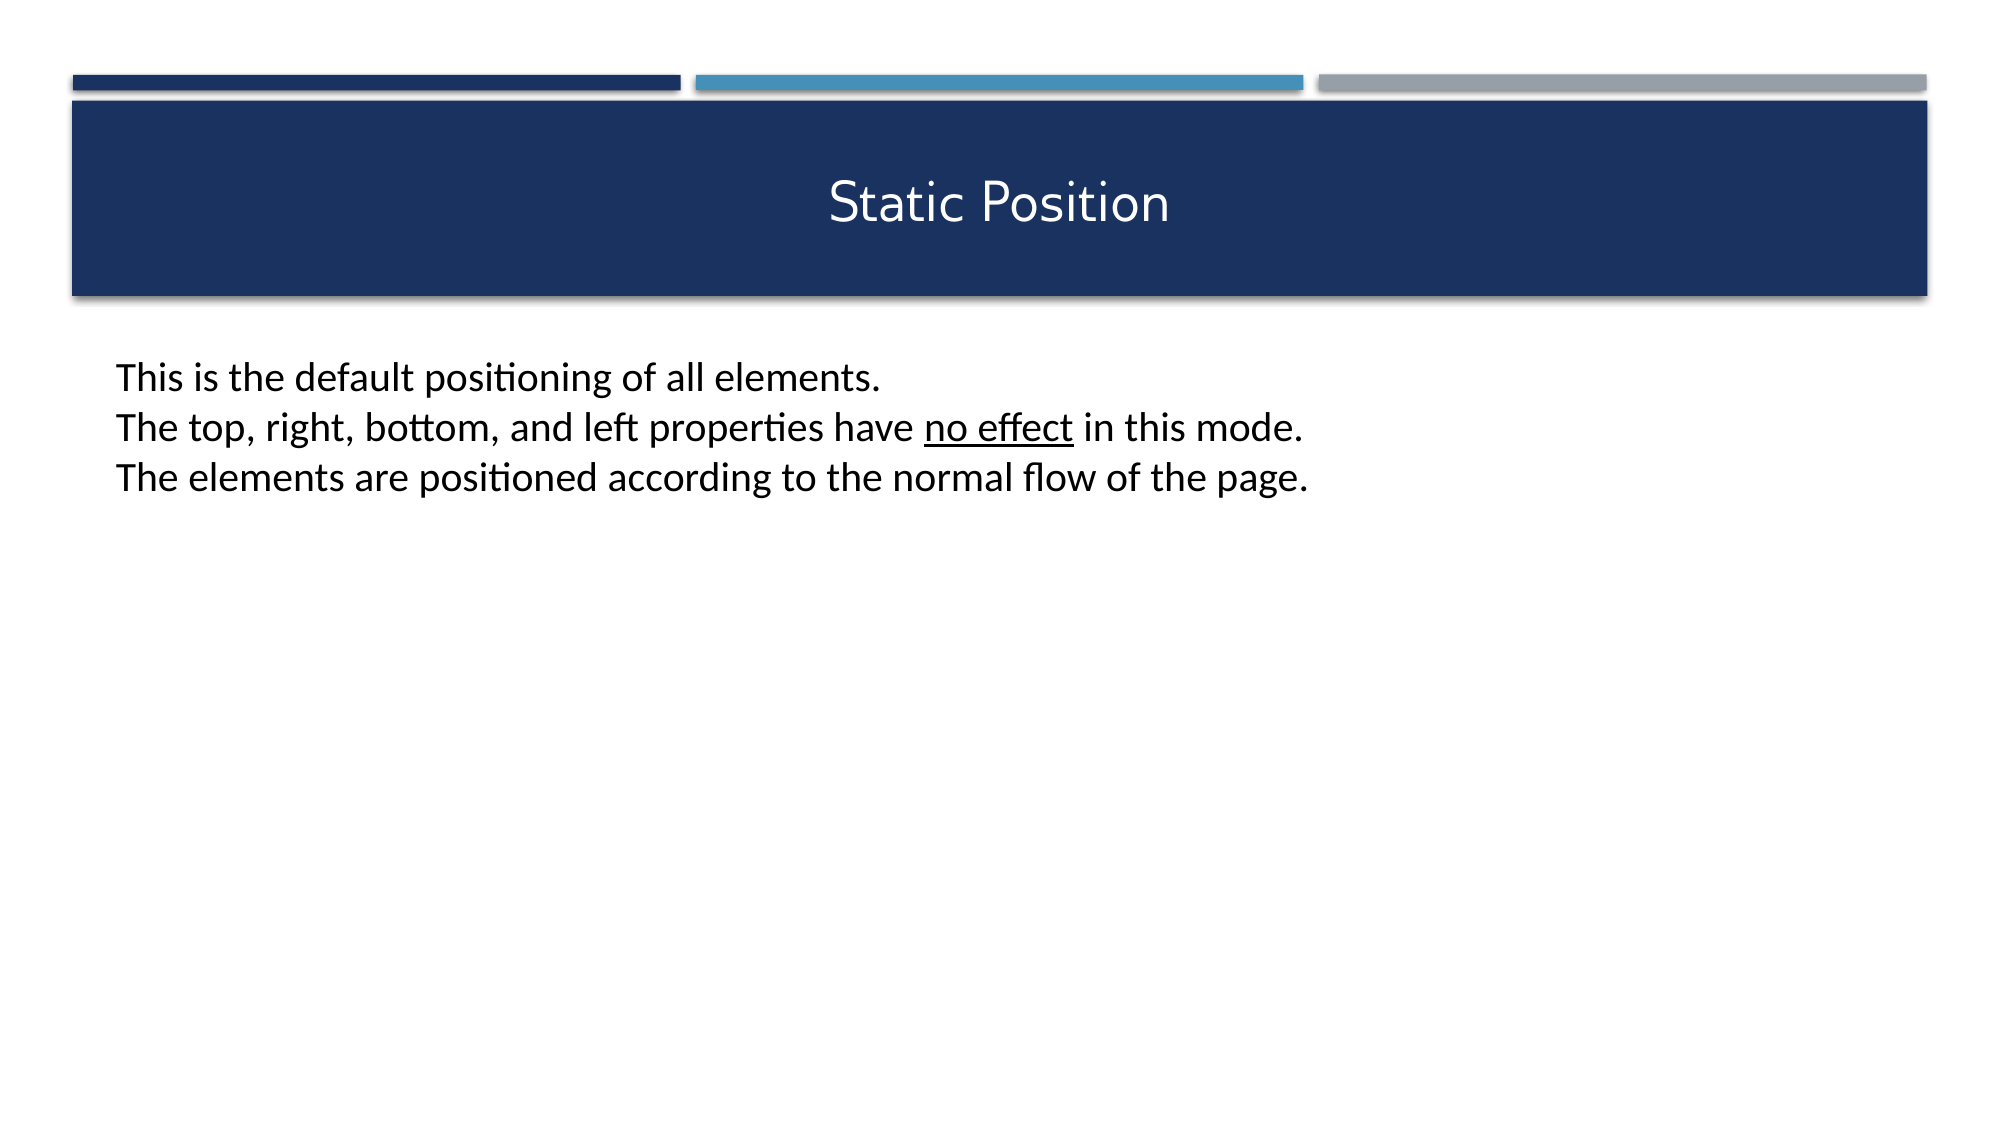

# Static Position
This is the default positioning of all elements.
The top, right, bottom, and left properties have no effect in this mode.
The elements are positioned according to the normal flow of the page.